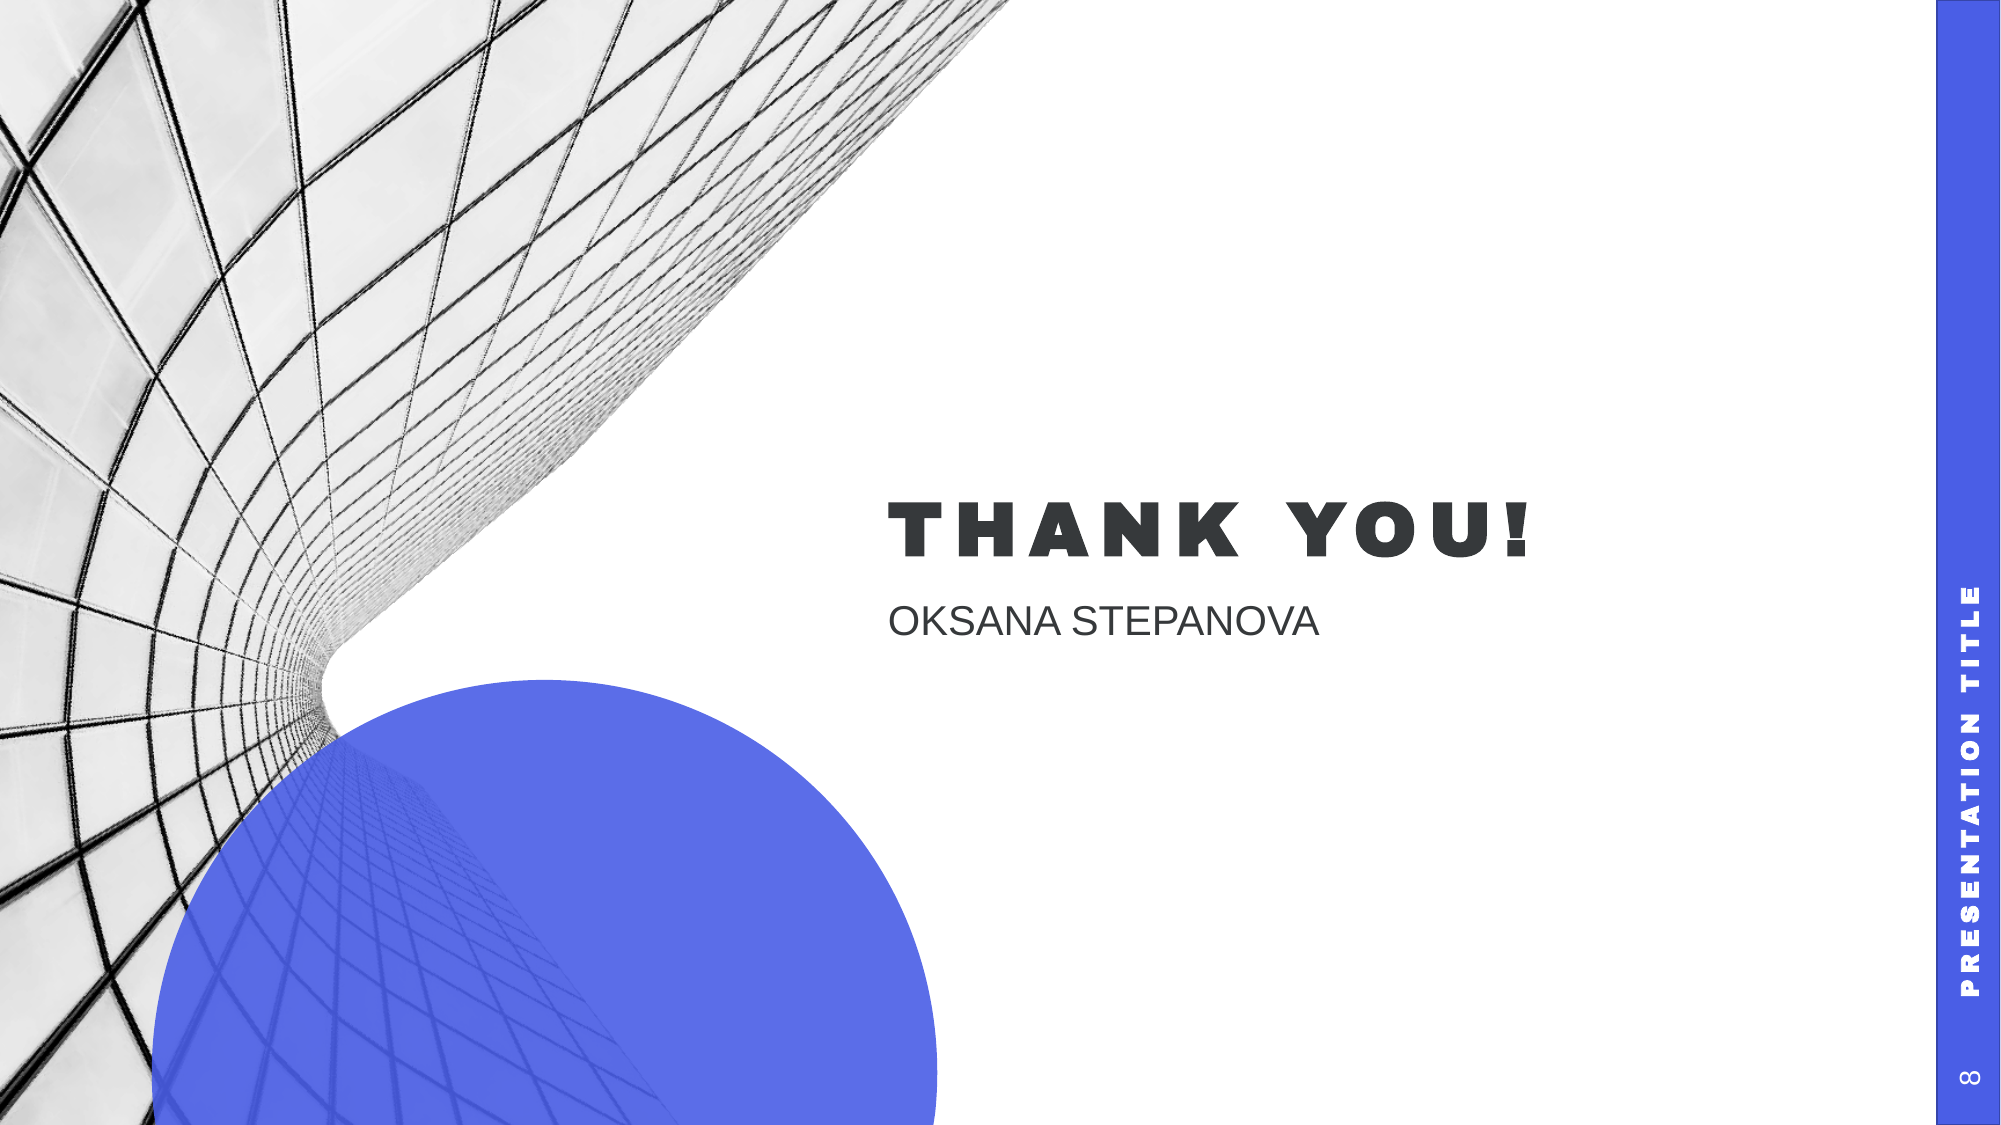

# THANK YOU!
Presentation Title
Oksana stepanova
8